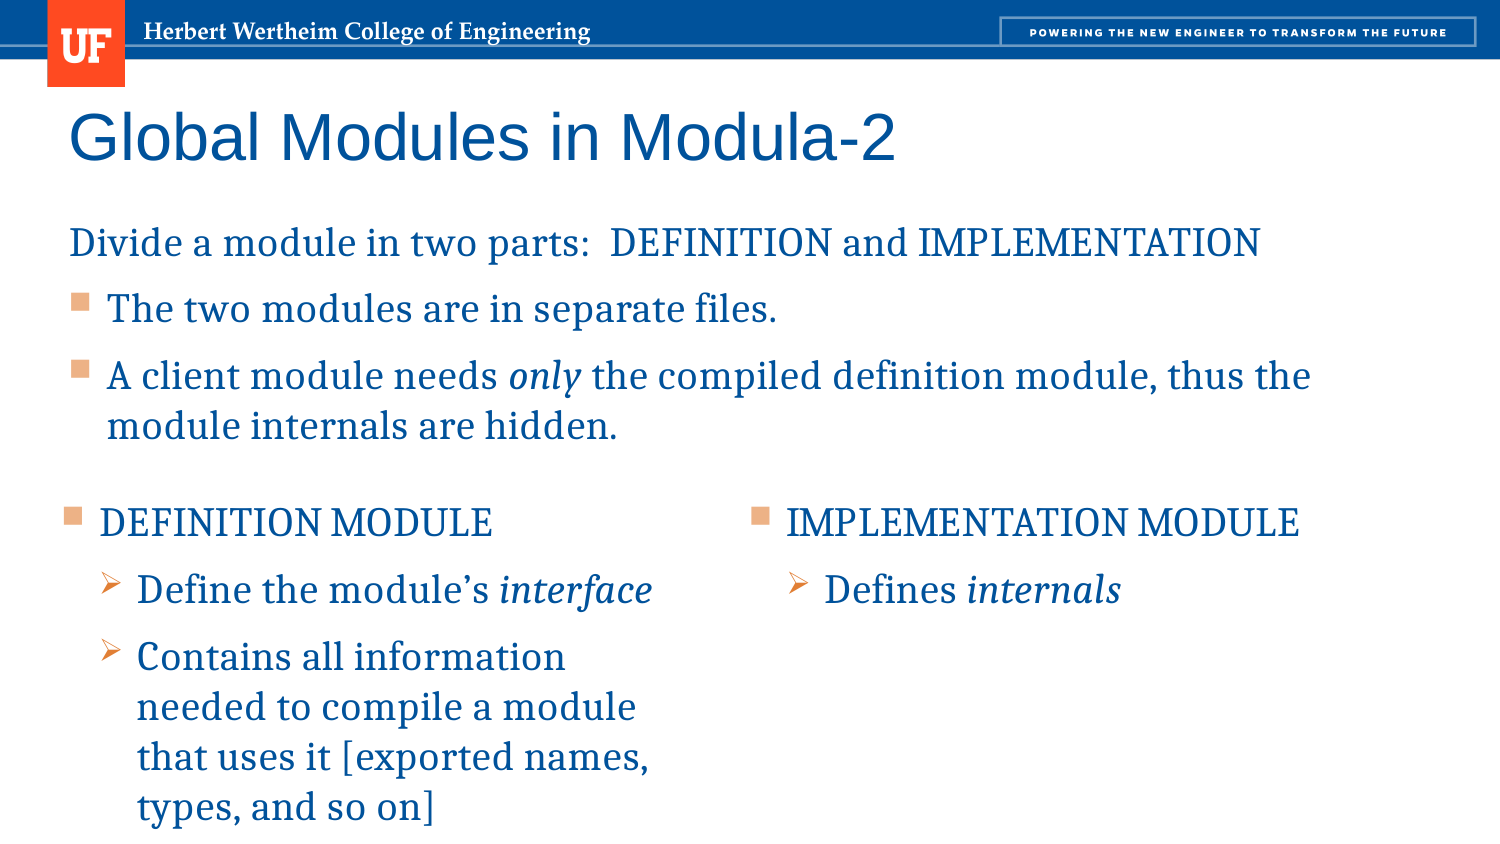

# Global Modules in Modula-2
Divide a module in two parts:  DEFINITION and IMPLEMENTATION
The two modules are in separate files.
A client module needs only the compiled definition module, thus the module internals are hidden.
DEFINITION MODULE
Define the module’s interface
Contains all information needed to compile a module that uses it [exported names, types, and so on]
IMPLEMENTATION MODULE
Defines internals